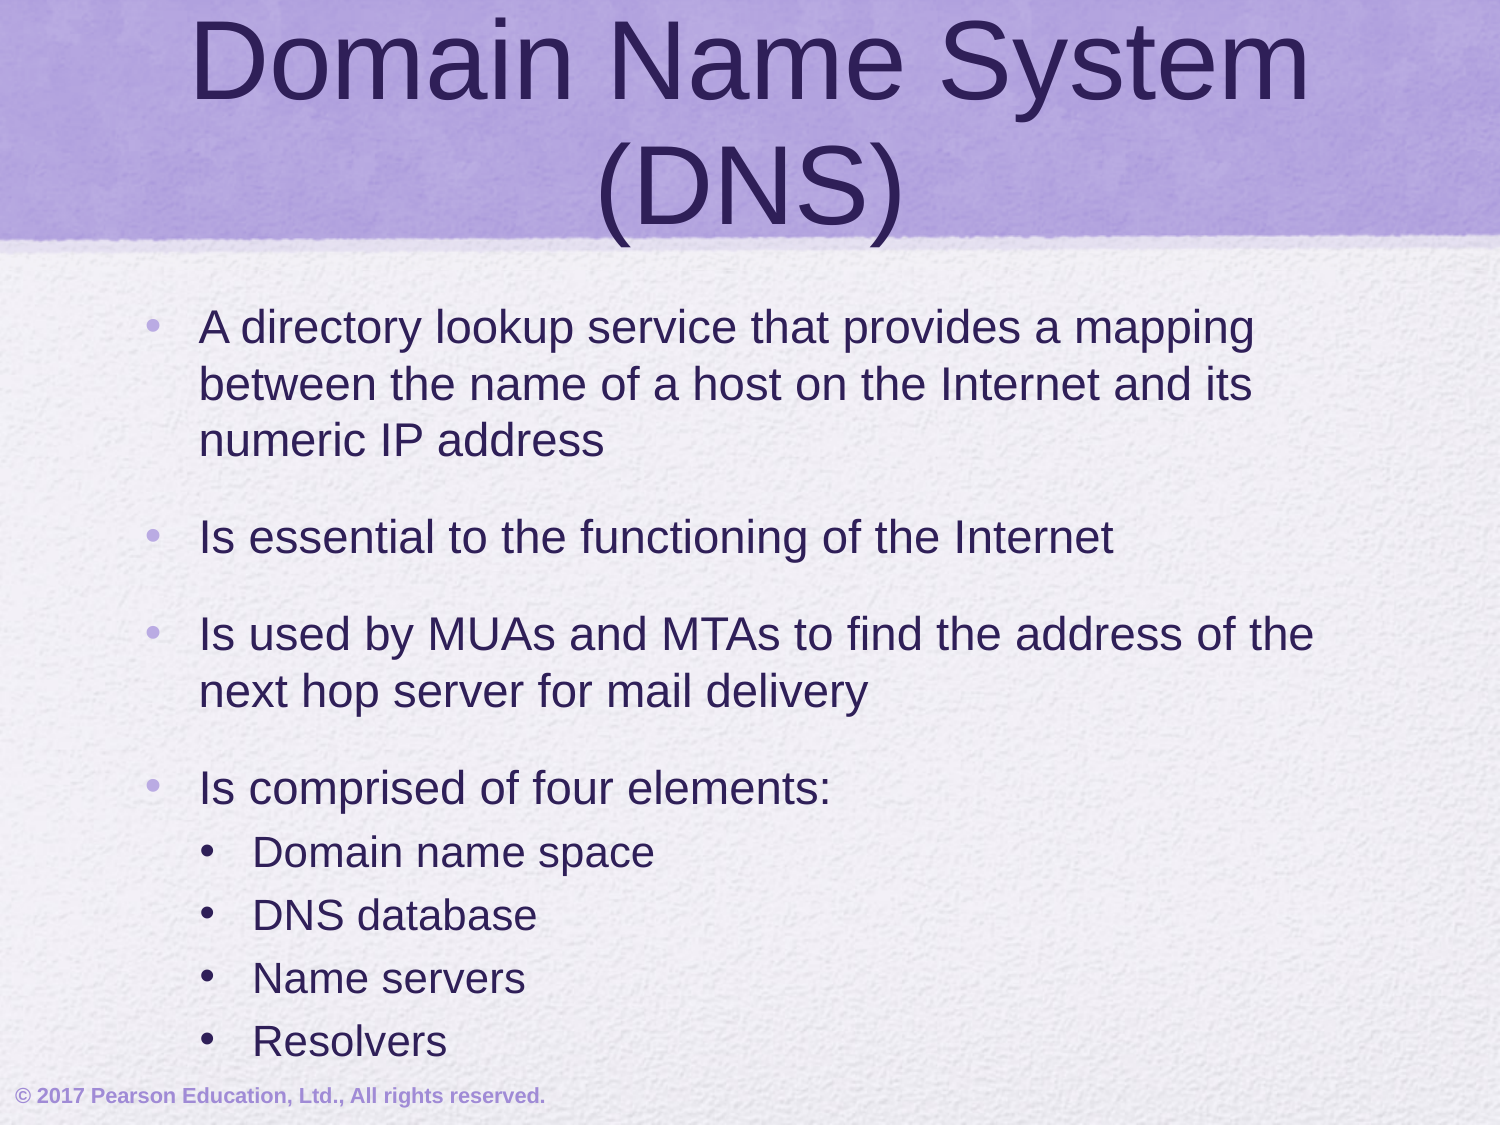

# Domain Name System (DNS)
A directory lookup service that provides a mapping between the name of a host on the Internet and its numeric IP address
Is essential to the functioning of the Internet
Is used by MUAs and MTAs to find the address of the next hop server for mail delivery
Is comprised of four elements:
Domain name space
DNS database
Name servers
Resolvers
© 2017 Pearson Education, Ltd., All rights reserved.